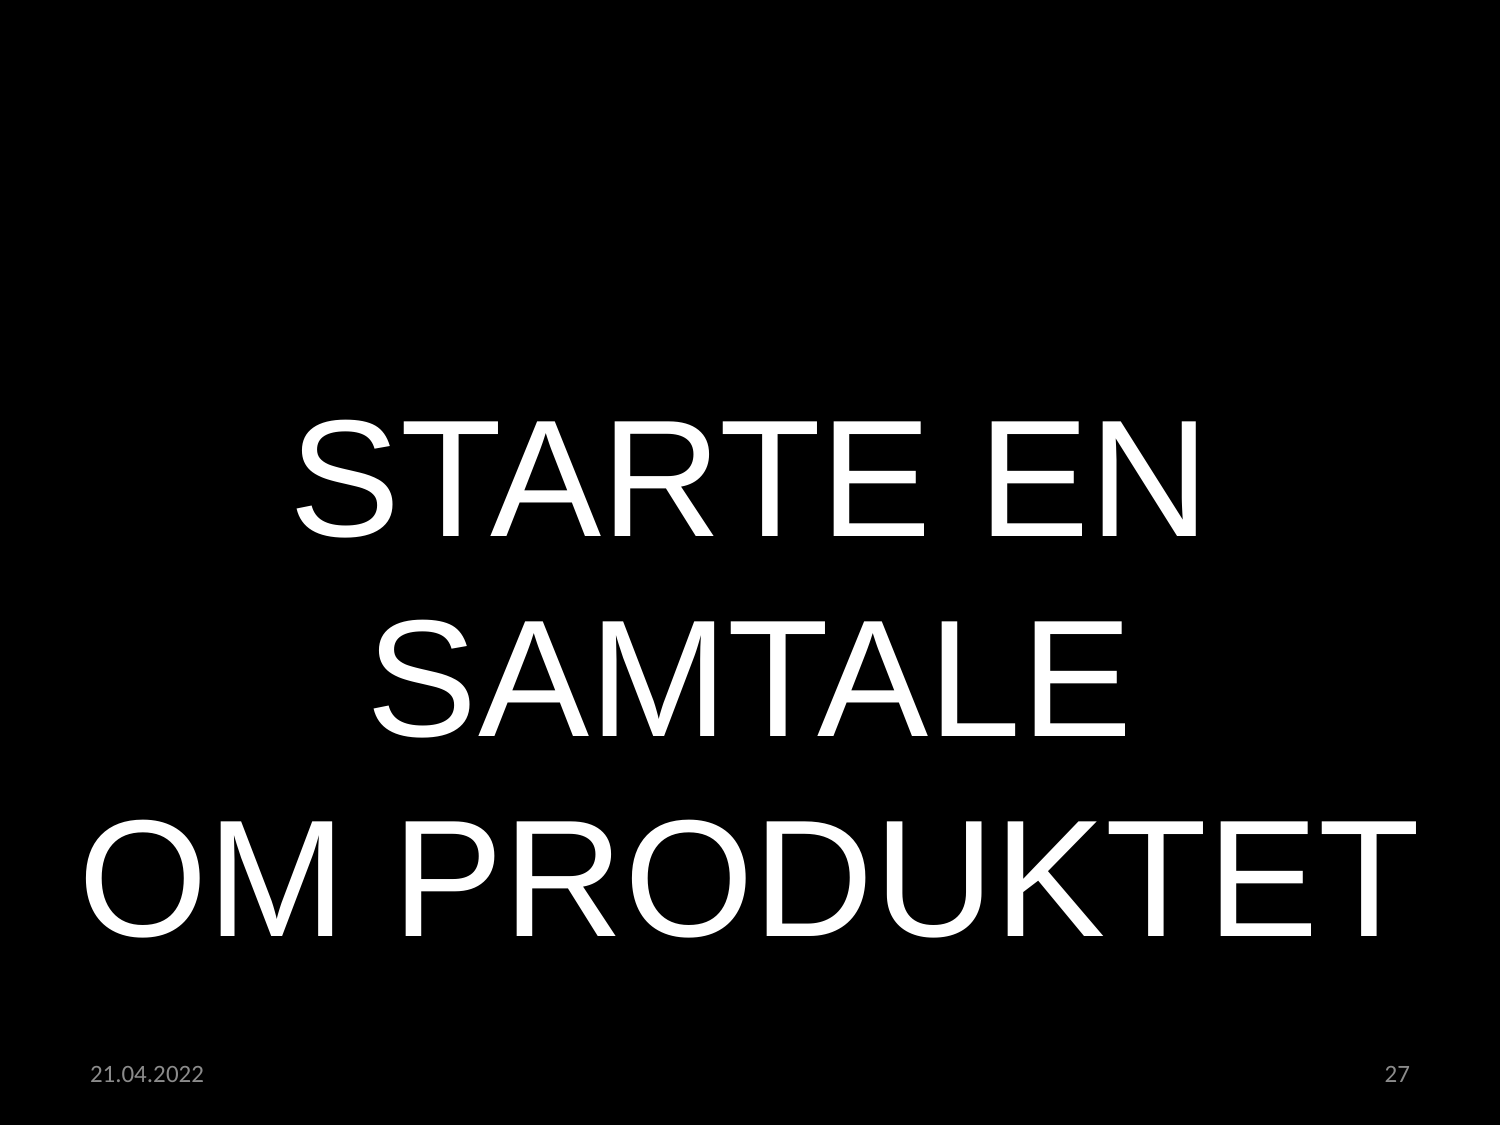

STARTE EN SAMTALE
OM PRODUKTET
21.04.2022
27